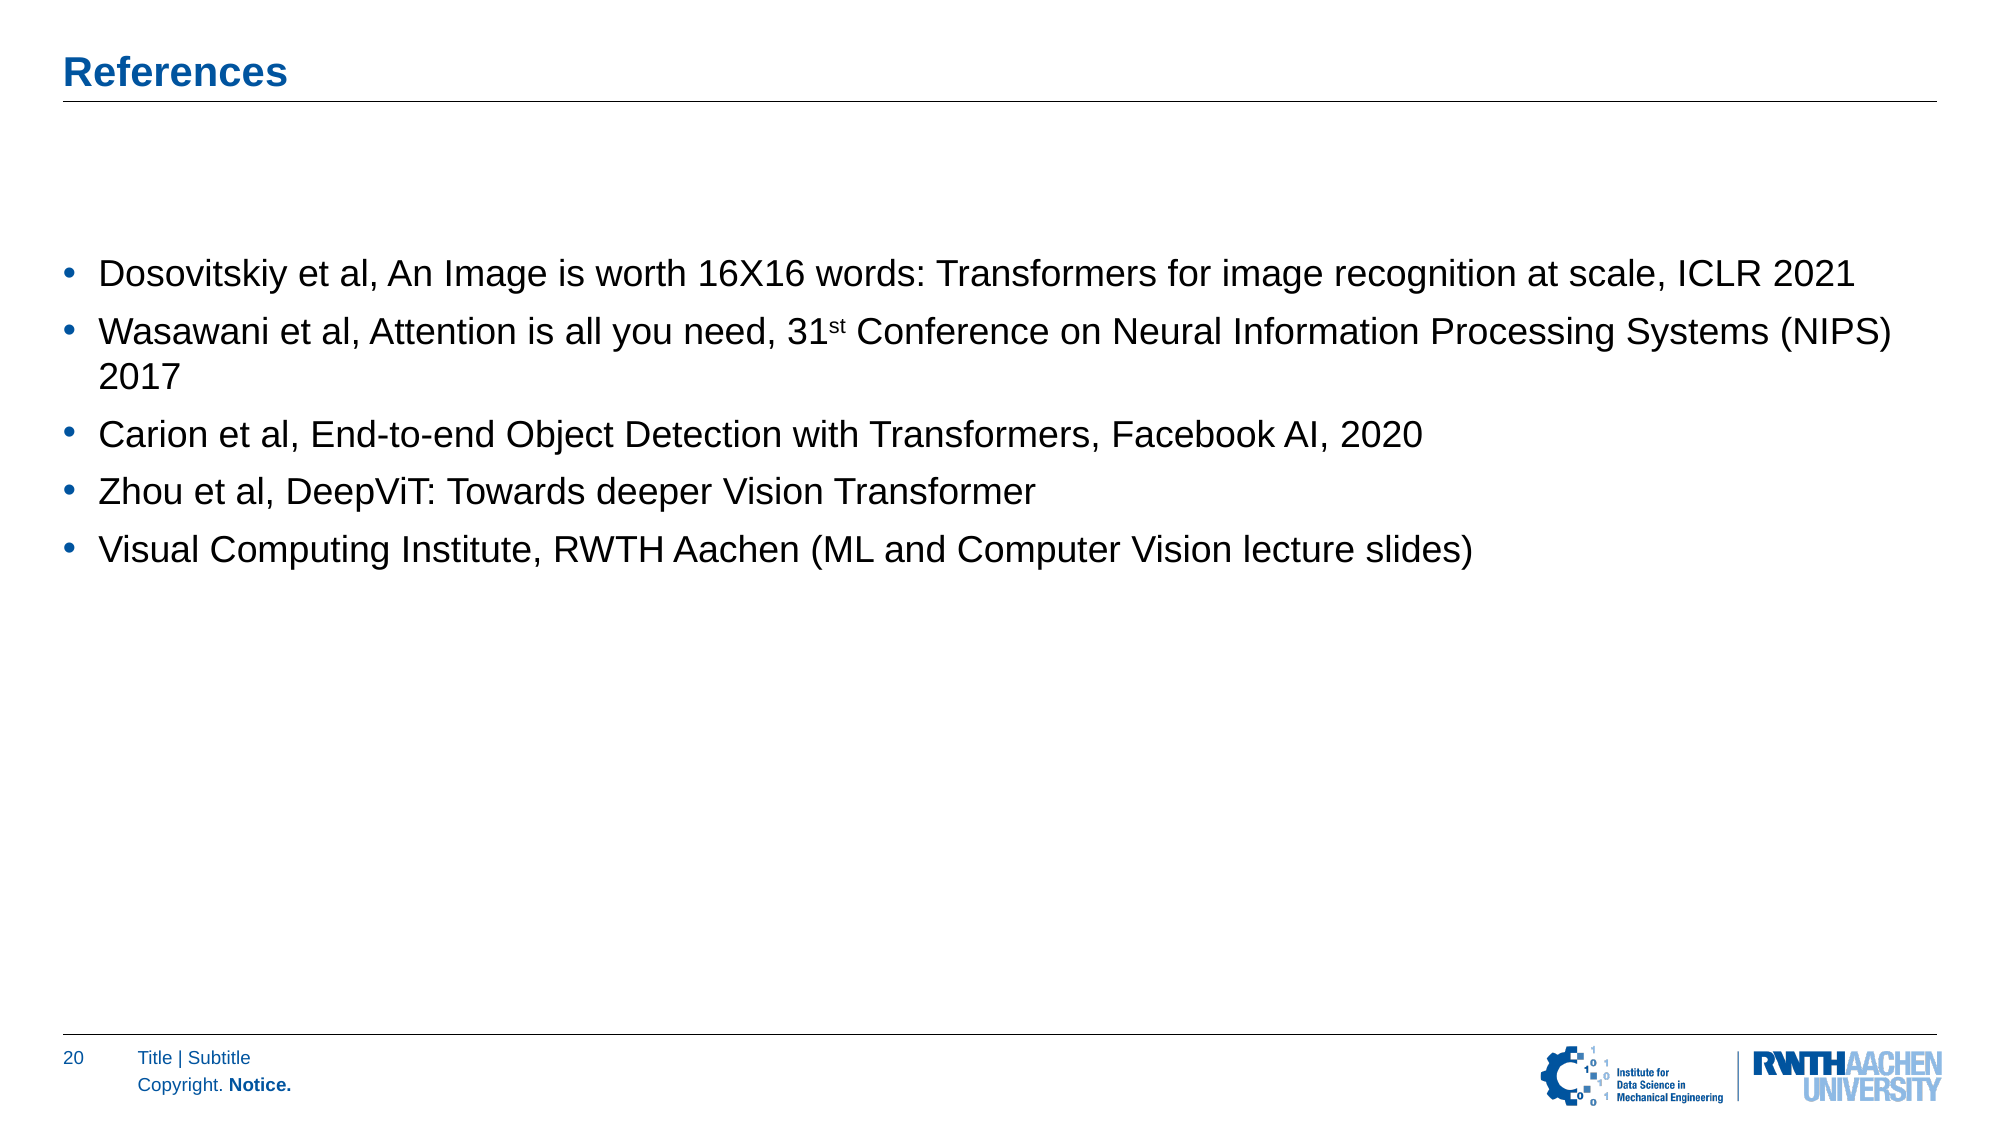

# References
Dosovitskiy et al, An Image is worth 16X16 words: Transformers for image recognition at scale, ICLR 2021
Wasawani et al, Attention is all you need, 31st Conference on Neural Information Processing Systems (NIPS) 2017
Carion et al, End-to-end Object Detection with Transformers, Facebook AI, 2020
Zhou et al, DeepViT: Towards deeper Vision Transformer
Visual Computing Institute, RWTH Aachen (ML and Computer Vision lecture slides)